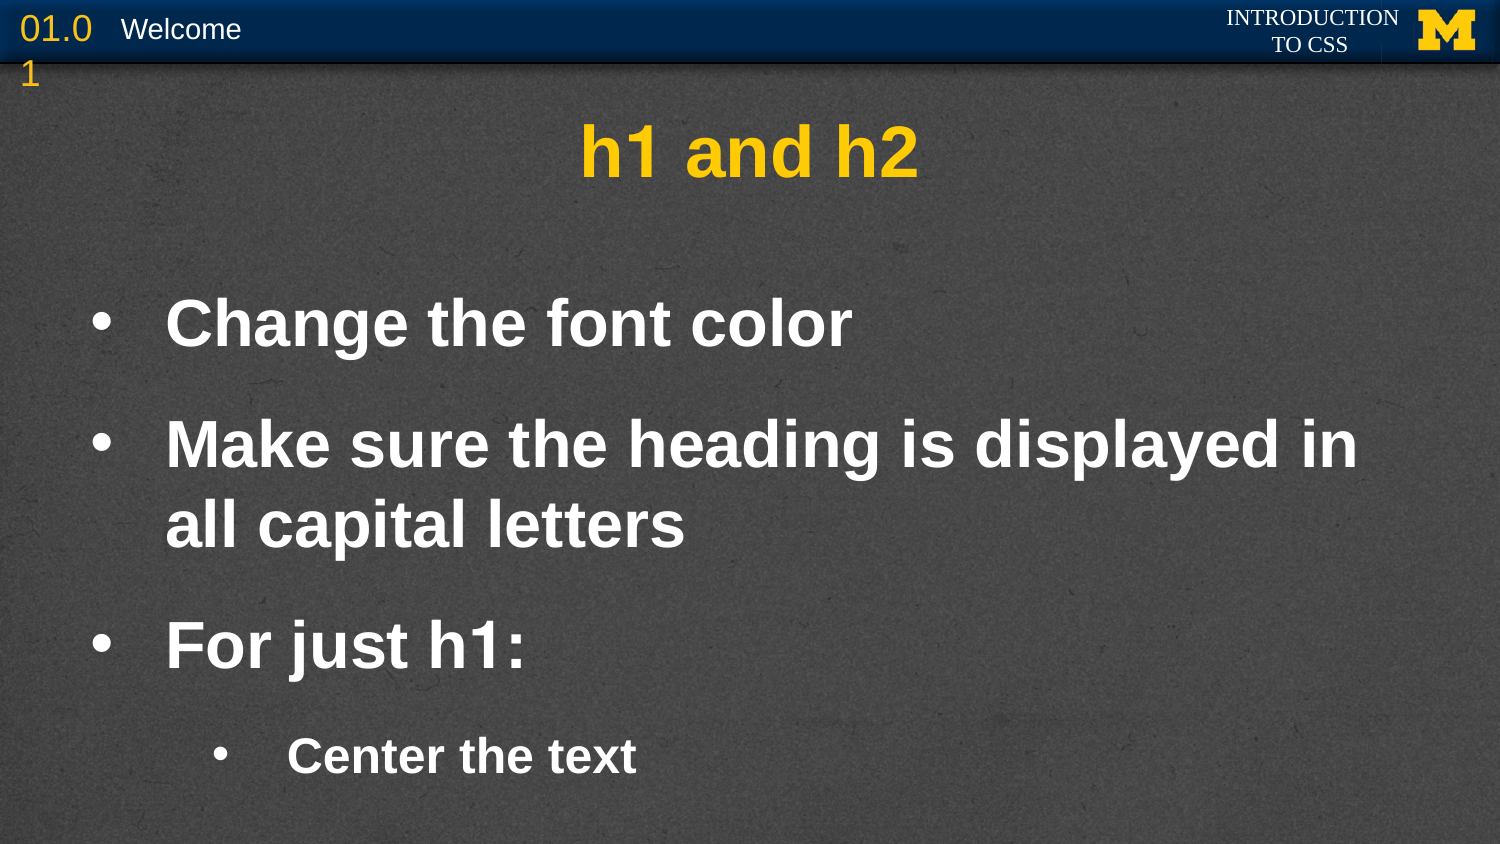

# h1 and h2
Change the font color
Make sure the heading is displayed in all capital letters
For just h1:
Center the text